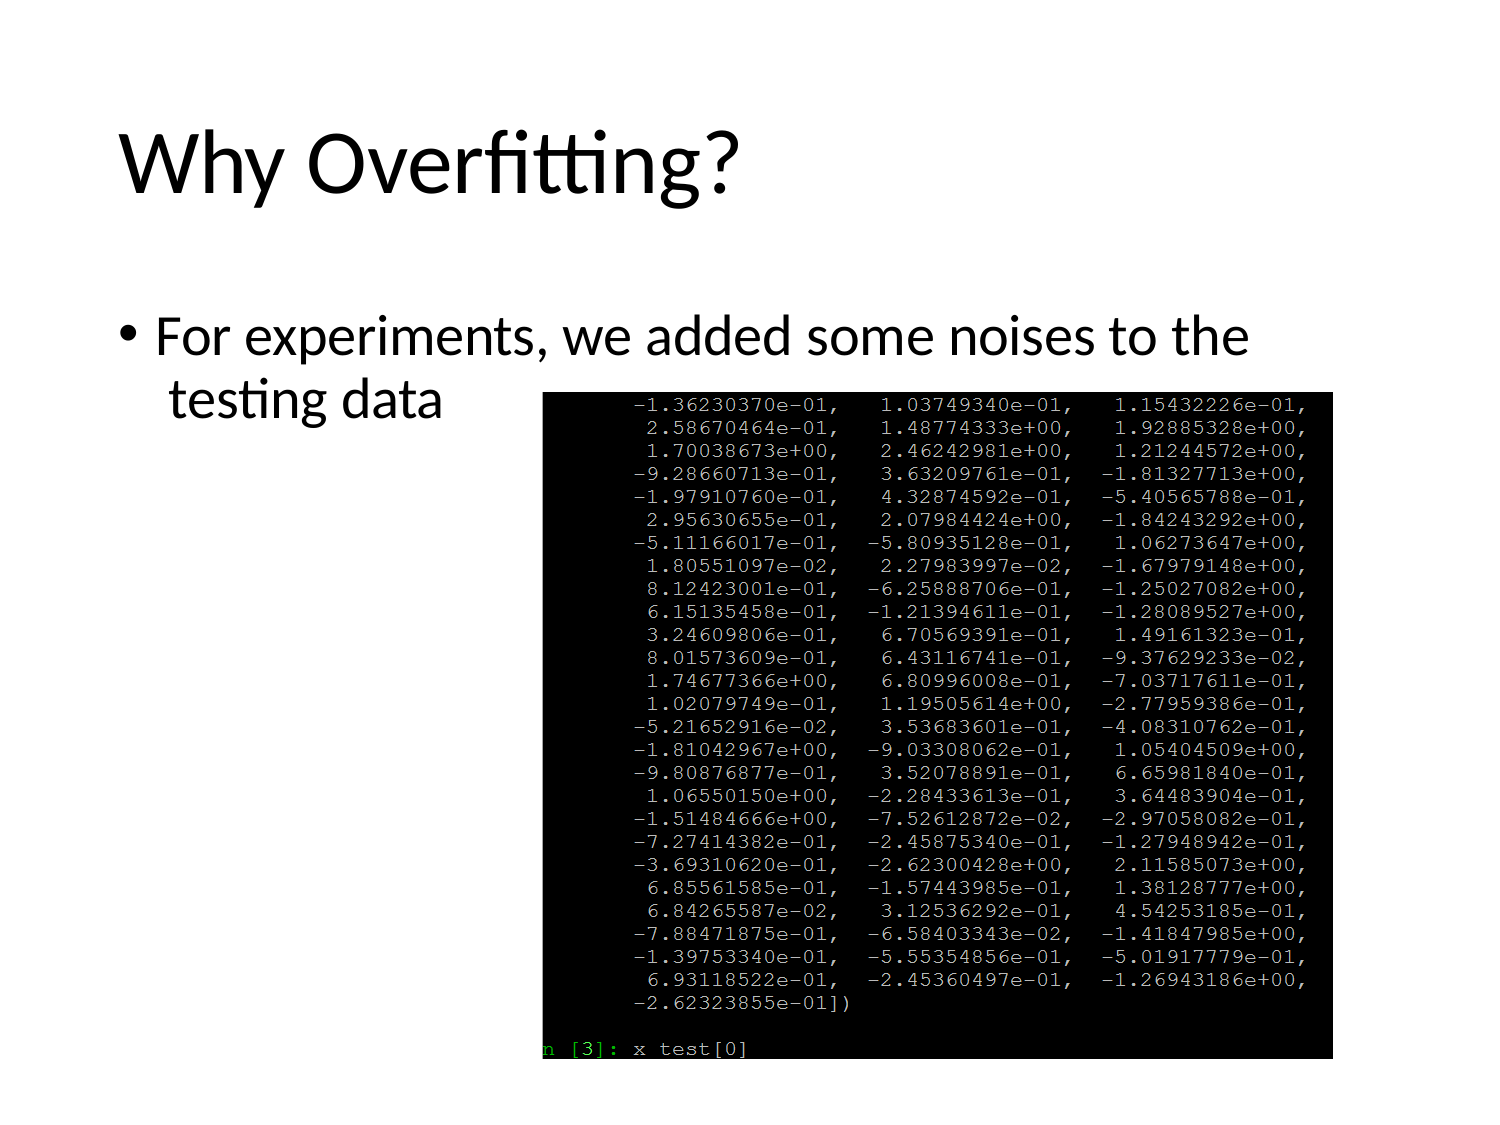

# Why Overfitting?
For experiments, we added some noises to the  testing data